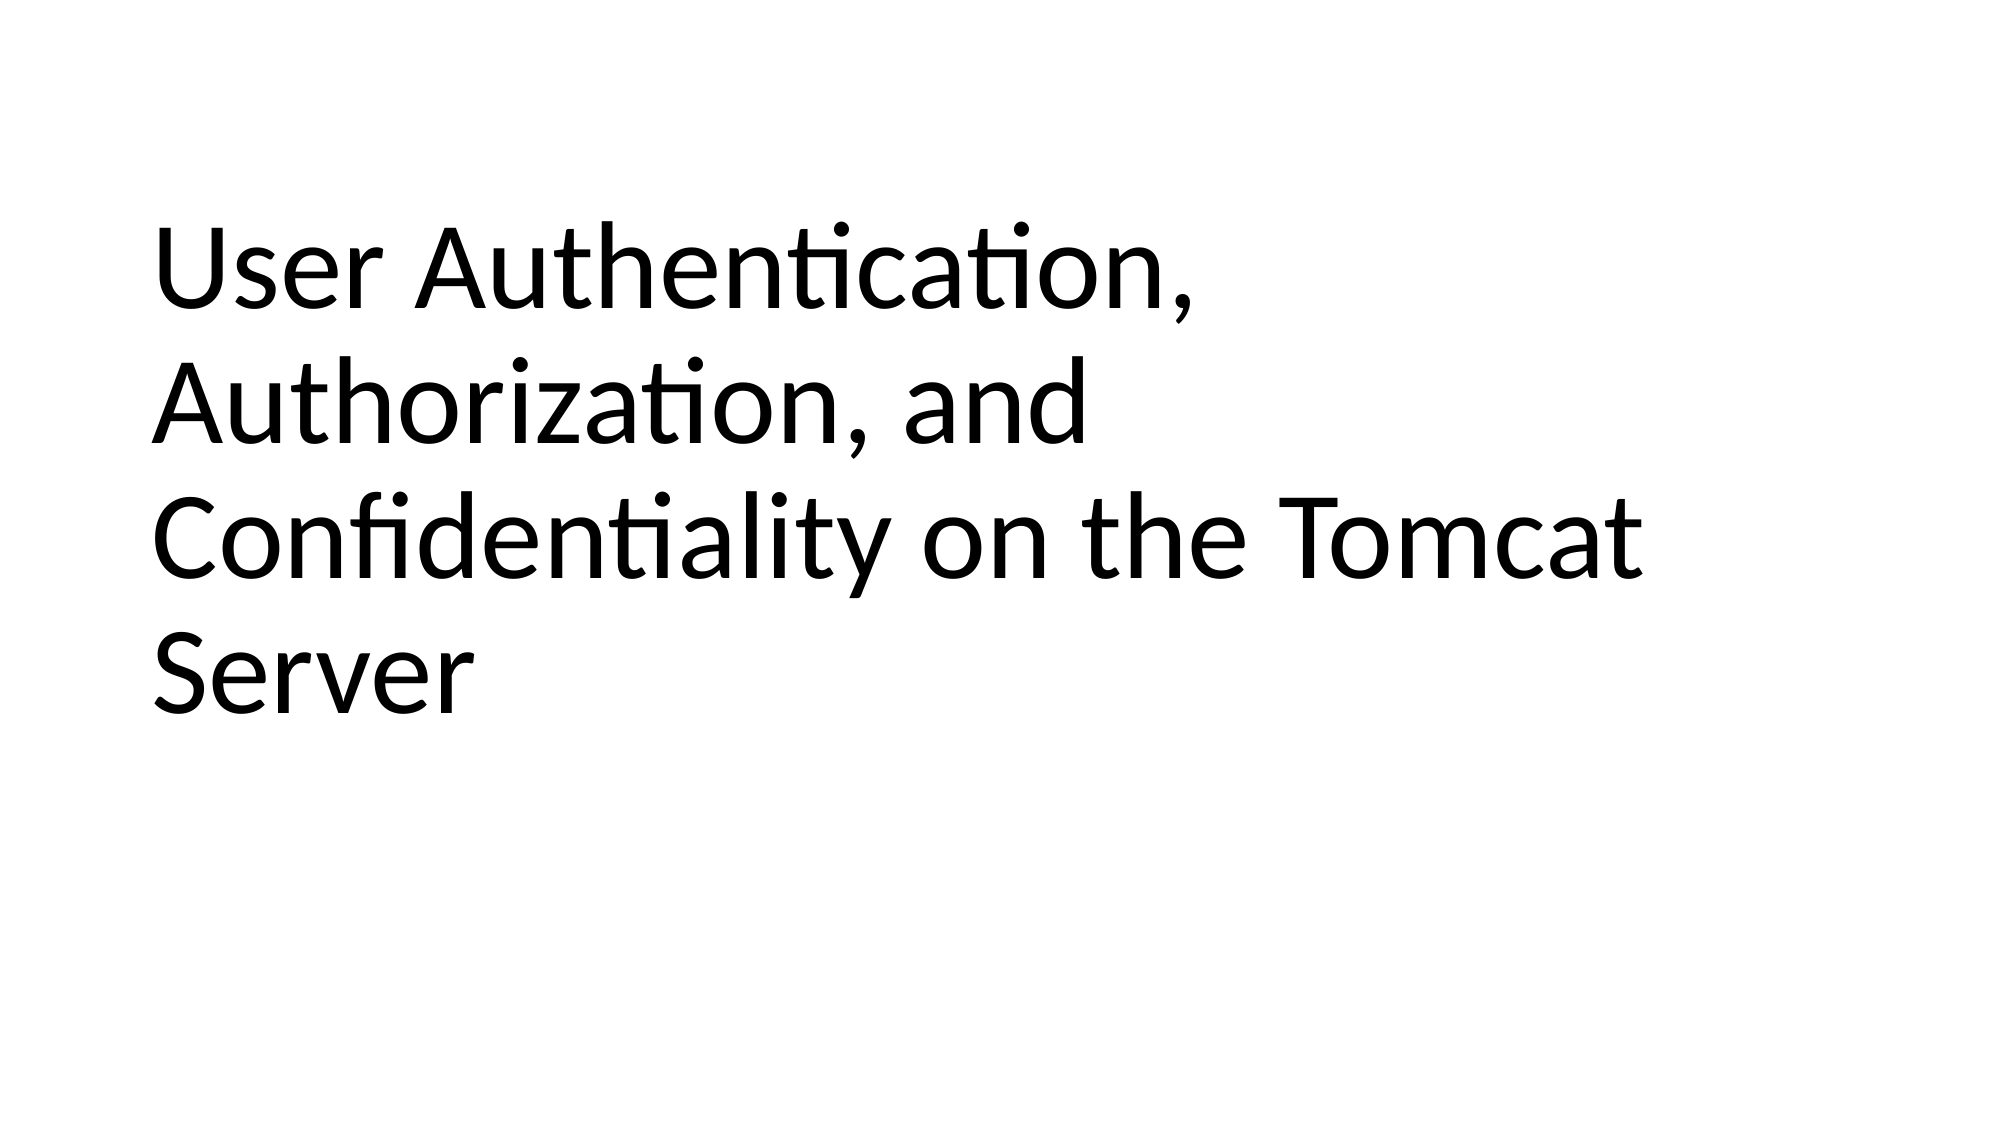

# User Authentication, Authorization, and Confidentiality on the Tomcat Server